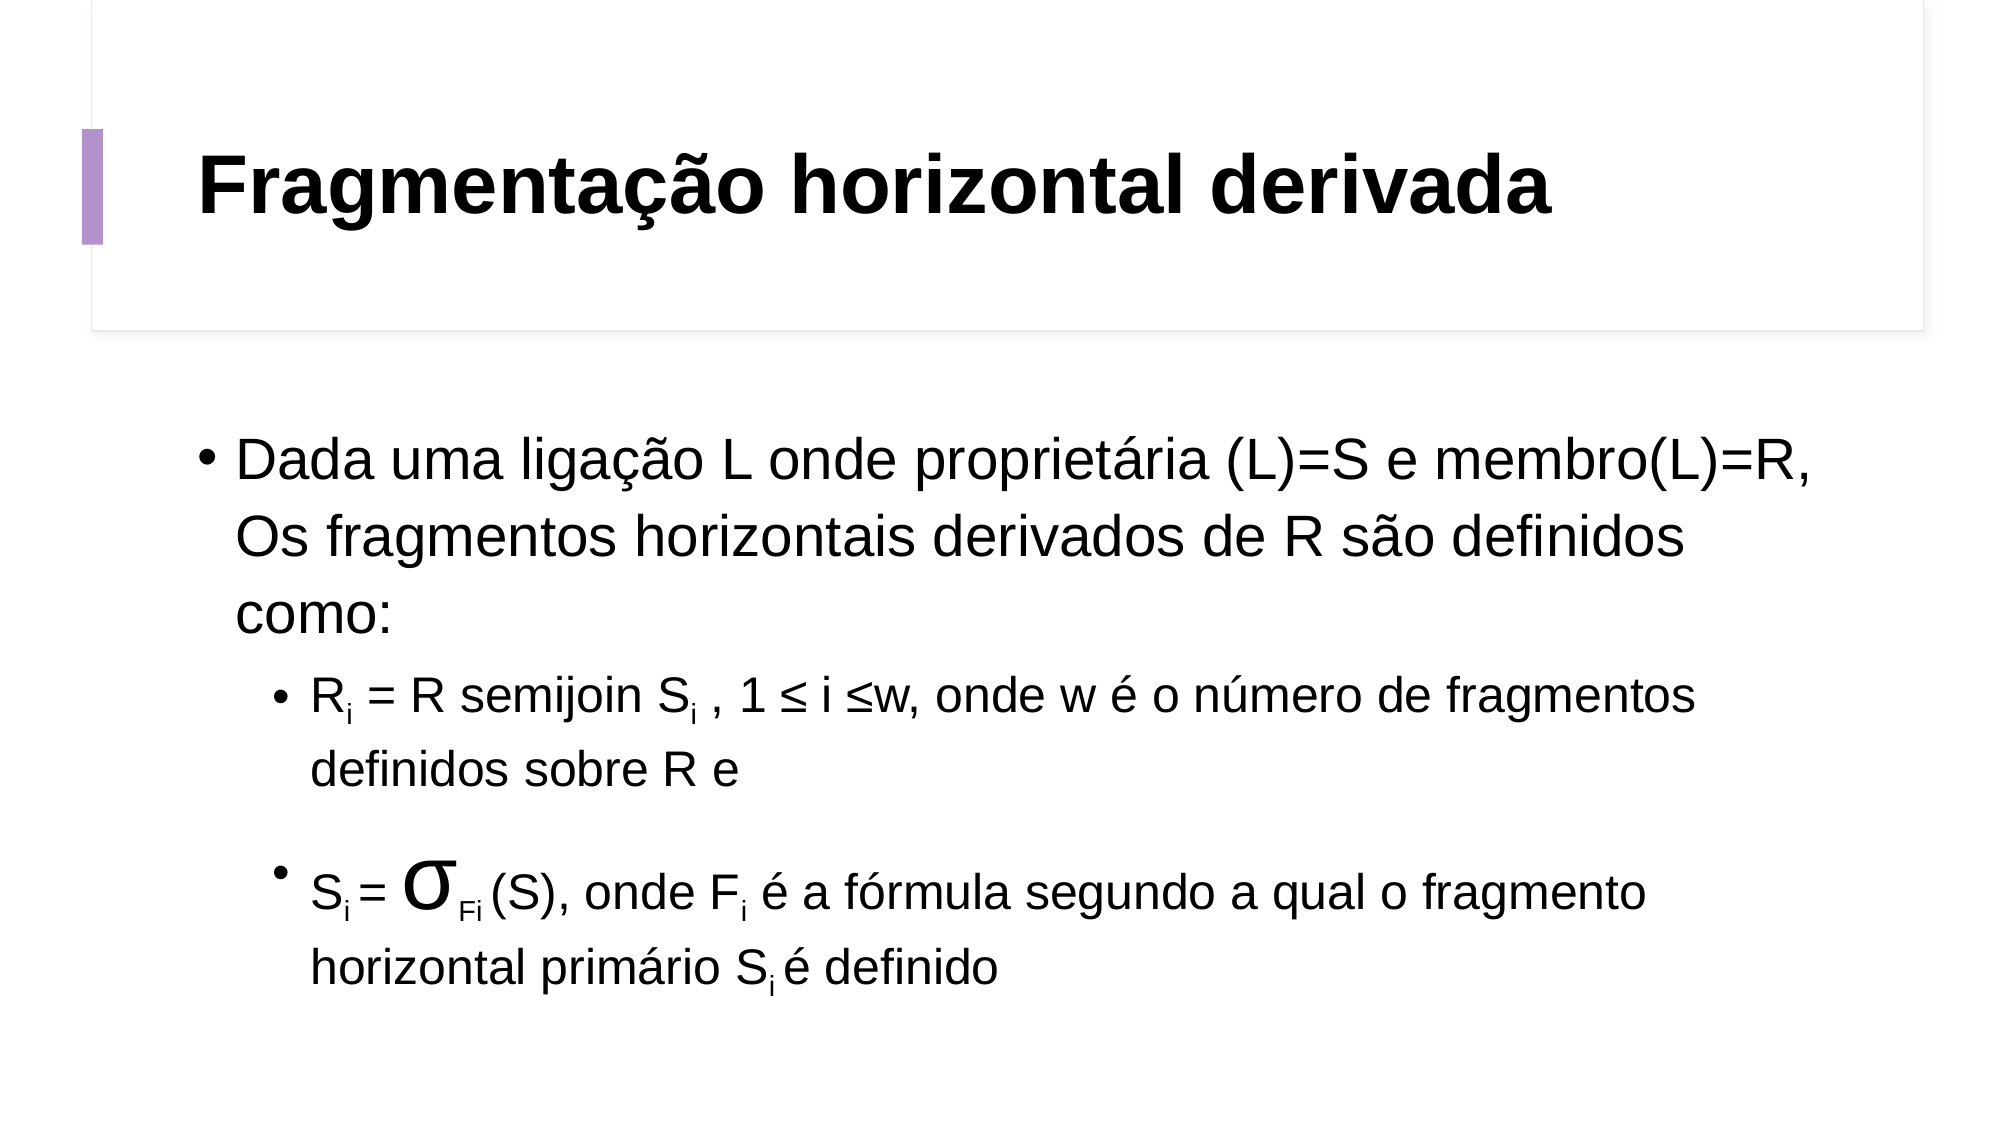

# Fragmentação horizontal derivada
Dada uma ligação L onde proprietária (L)=S e membro(L)=R, Os fragmentos horizontais derivados de R são definidos como:
Ri = R semijoin Si , 1 ≤ i ≤w, onde w é o número de fragmentos definidos sobre R e
Si = σFi (S), onde Fi é a fórmula segundo a qual o fragmento horizontal primário Si é definido